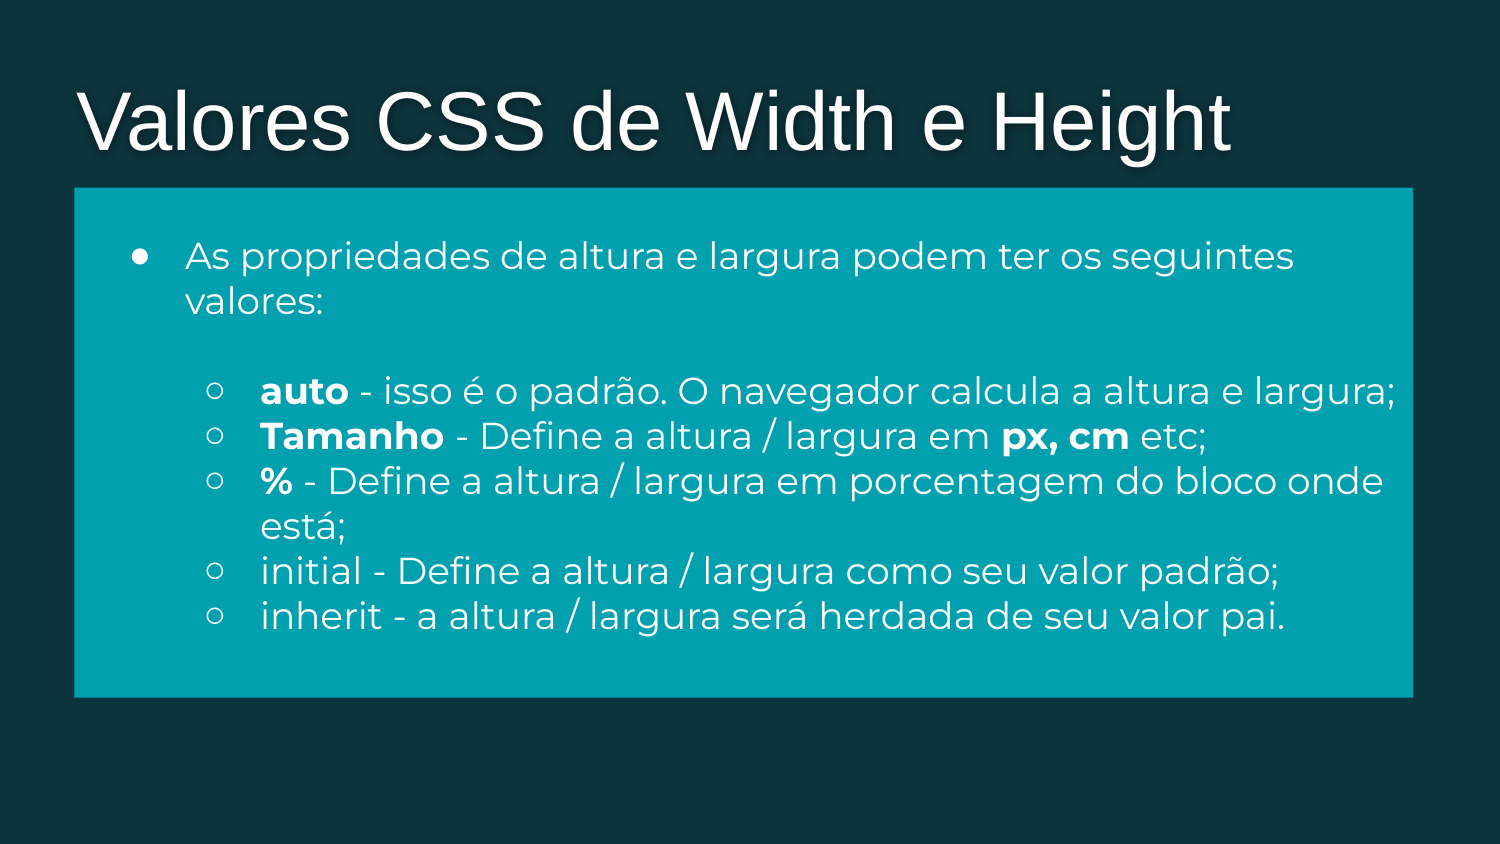

Valores CSS de Width e Height

As propriedades de altura e largura podem ter os seguintes valores:

auto - isso é o padrão. O navegador calcula a altura e largura;
Tamanho - Define a altura / largura em px, cm etc;
% - Define a altura / largura em porcentagem do bloco onde está;
initial - Define a altura / largura como seu valor padrão;
inherit - a altura / largura será herdada de seu valor pai.